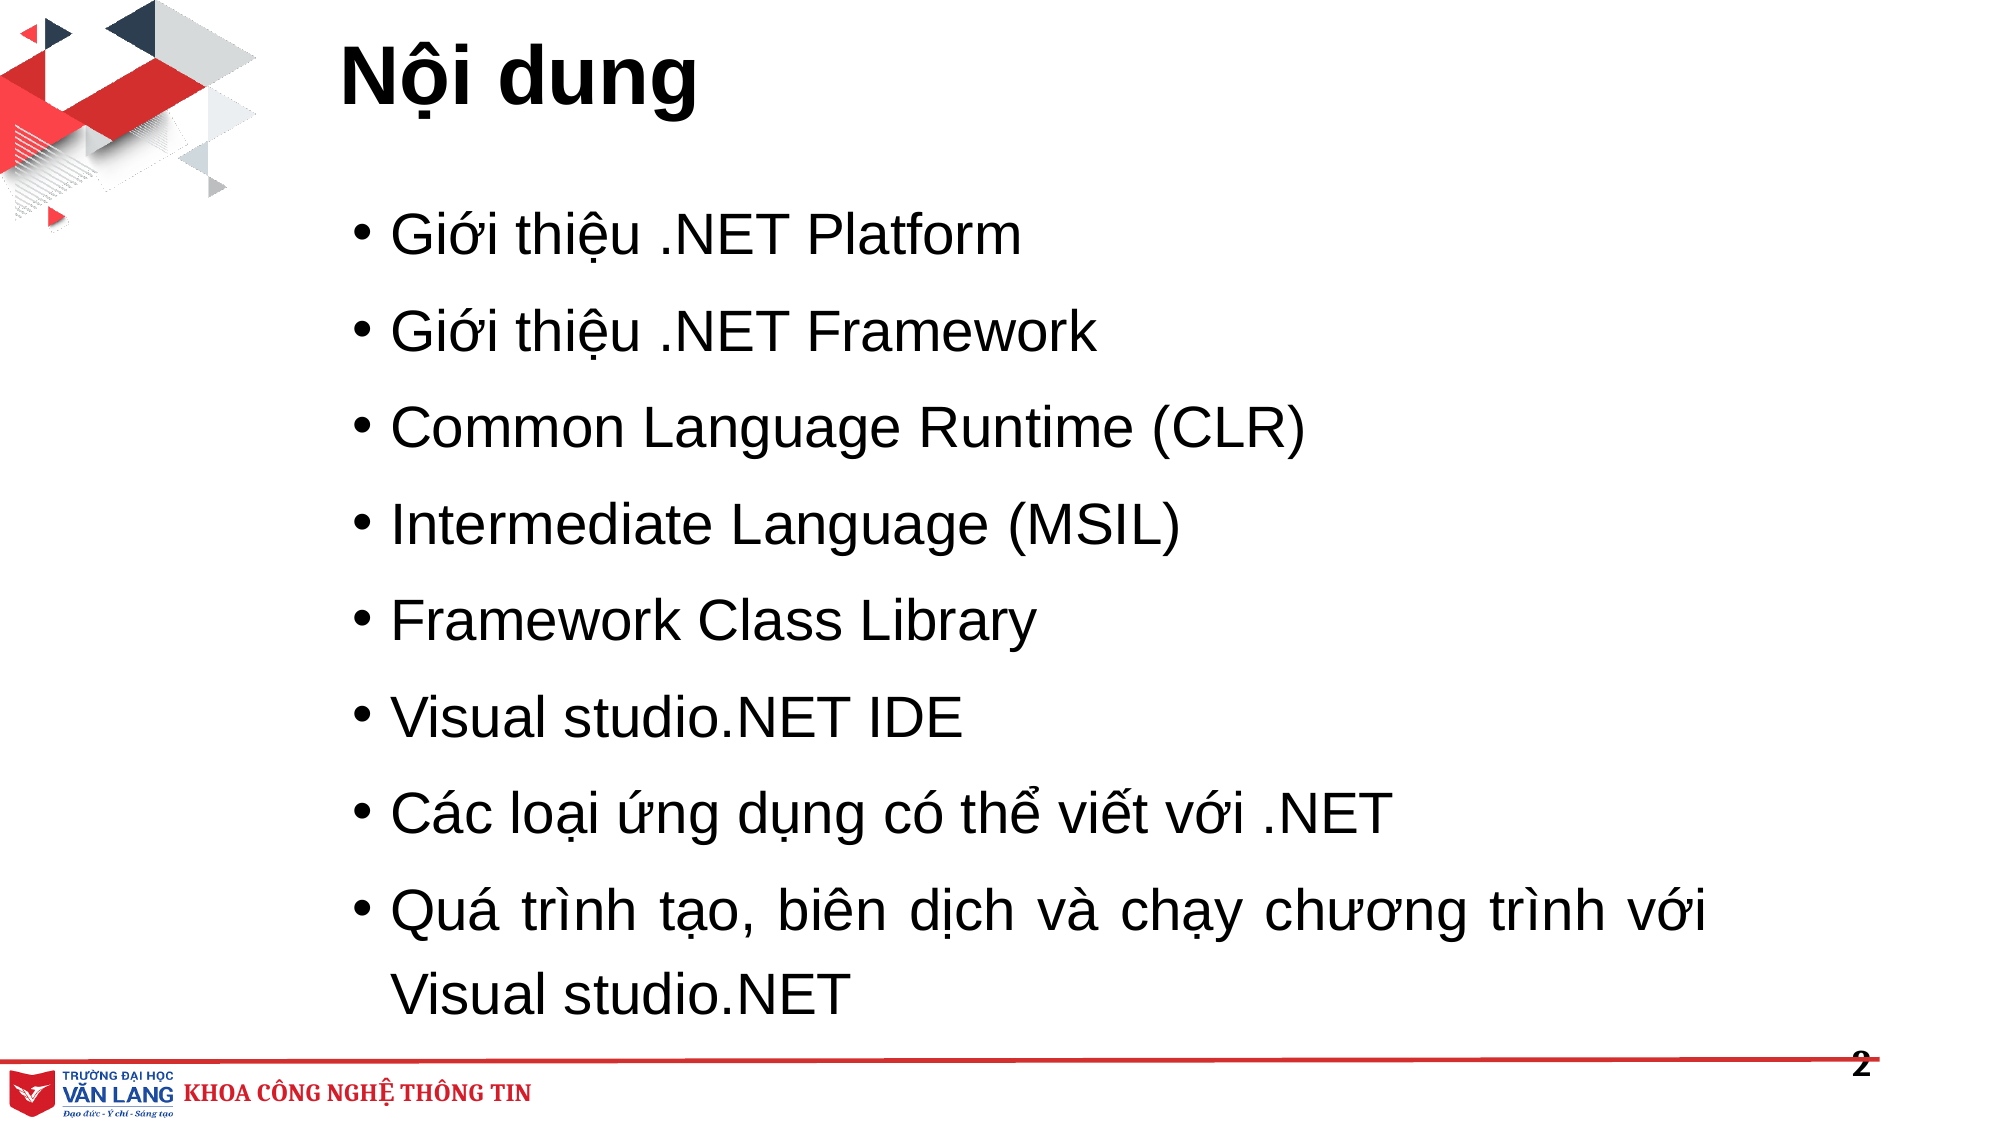

# Nội dung
Giới thiệu .NET Platform
Giới thiệu .NET Framework
Common Language Runtime (CLR)
Intermediate Language (MSIL)
Framework Class Library
Visual studio.NET IDE
Các loại ứng dụng có thể viết với .NET
Quá trình tạo, biên dịch và chạy chương trình với Visual studio.NET